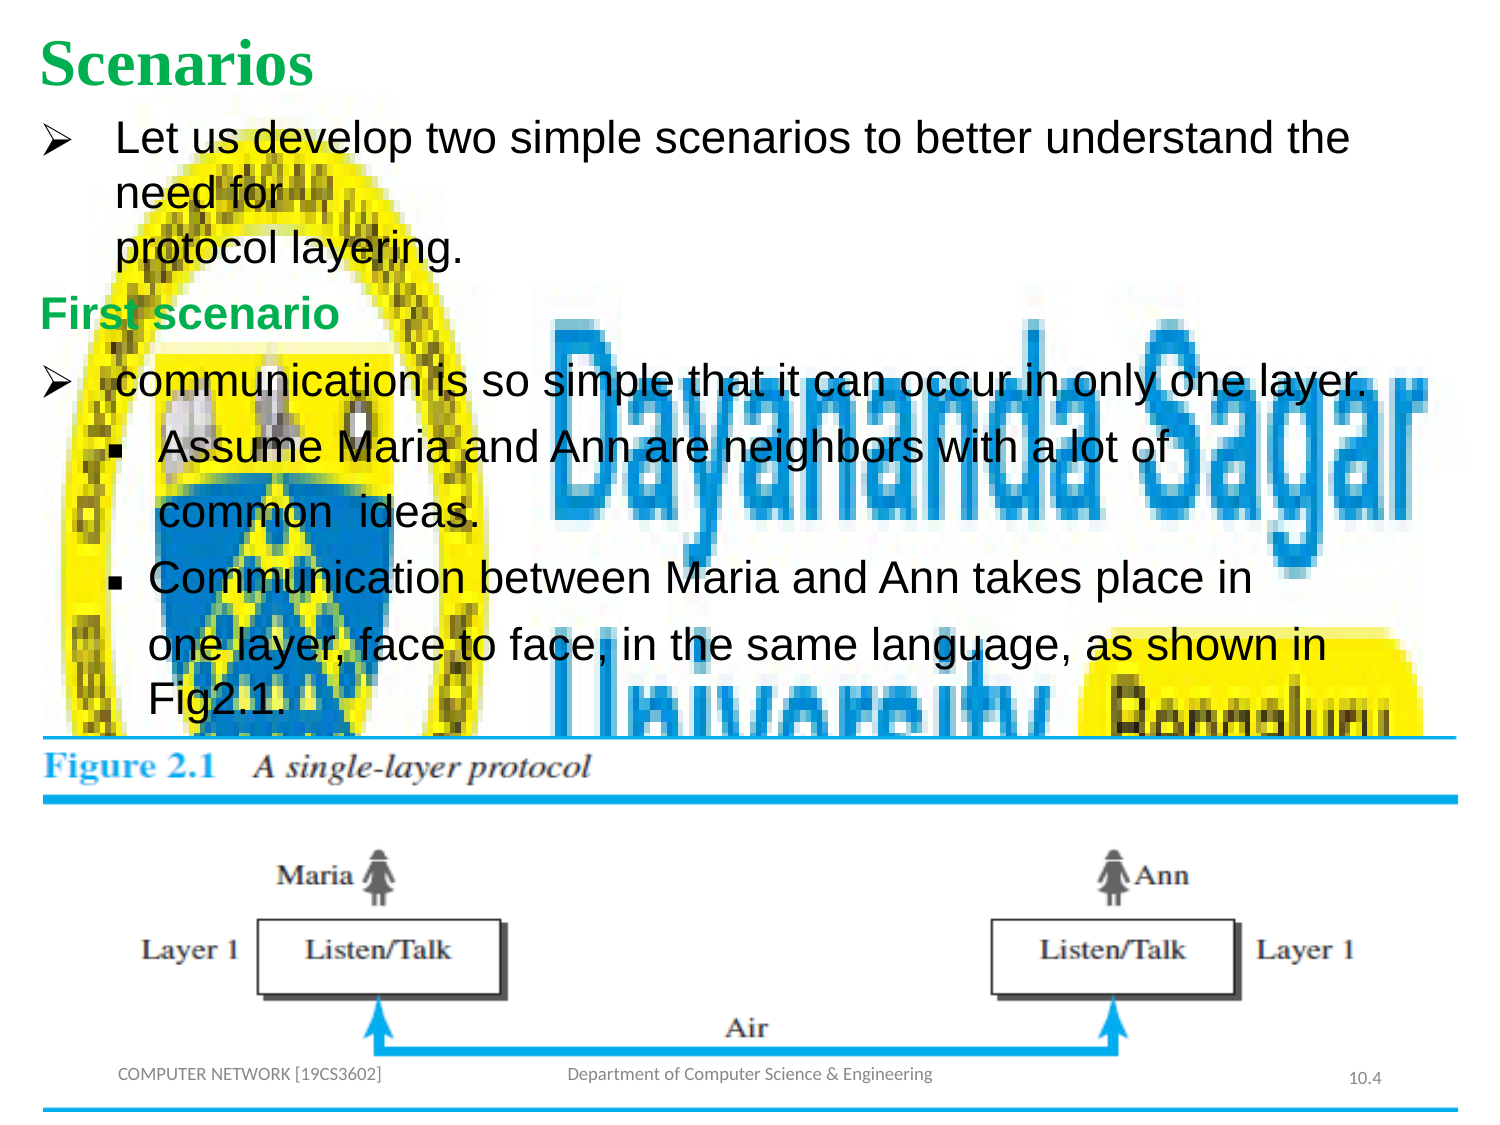

# Scenarios
Let us develop two simple scenarios to better understand the need for
protocol layering.
First scenario
communication is so simple that it can occur in only one layer.
Assume Maria and Ann are neighbors with a lot of common  ideas.
Communication between Maria and Ann takes place in
one layer, face to face, in the same language, as shown in Fig2.1.

COMPUTER NETWORK [19CS3602]
Department of Computer Science & Engineering
10.4